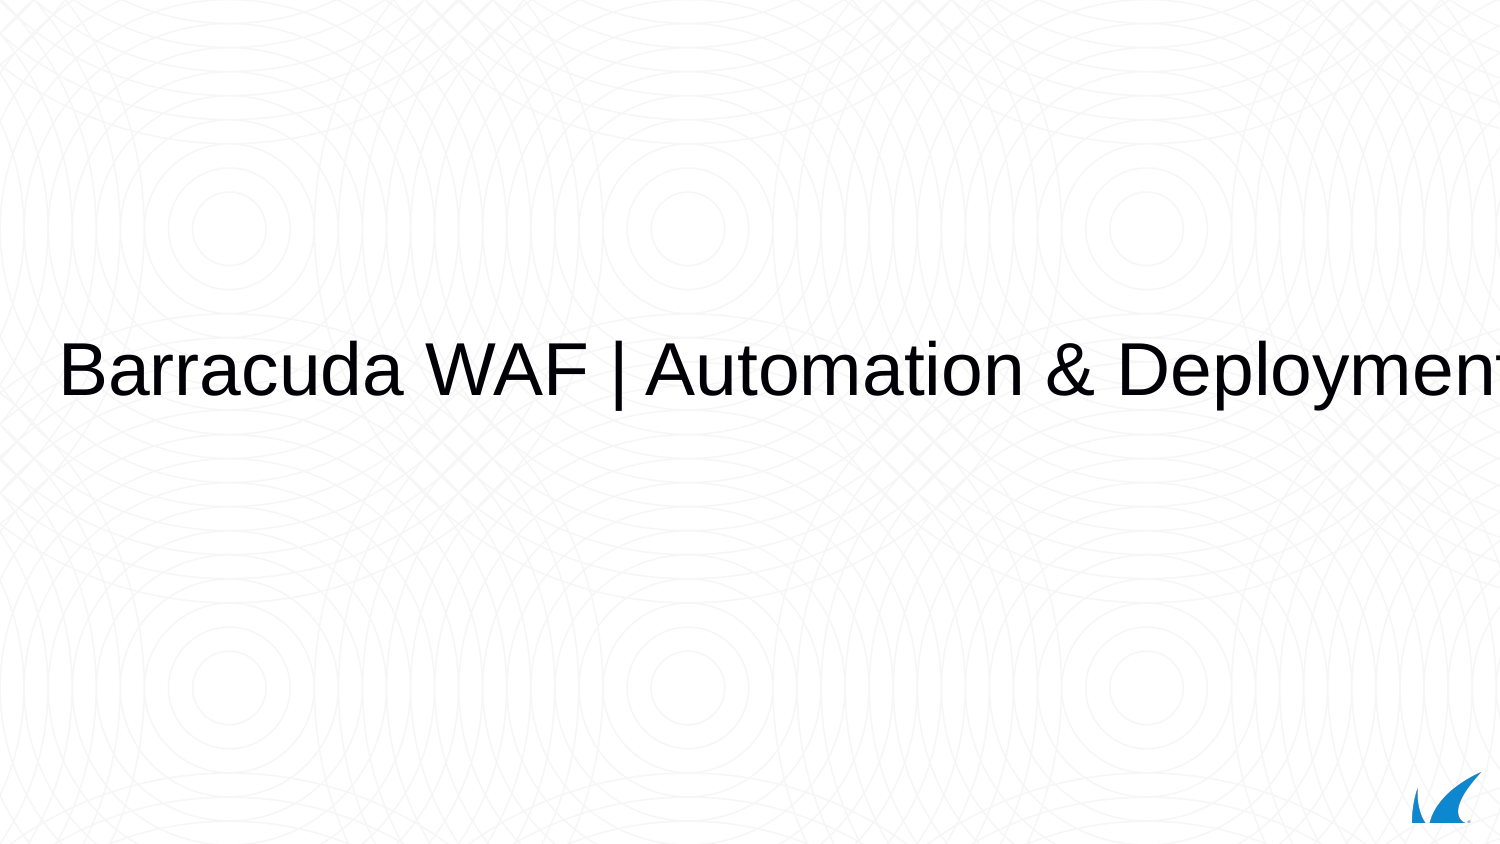

# Barracuda WAF | Automation & Deployment